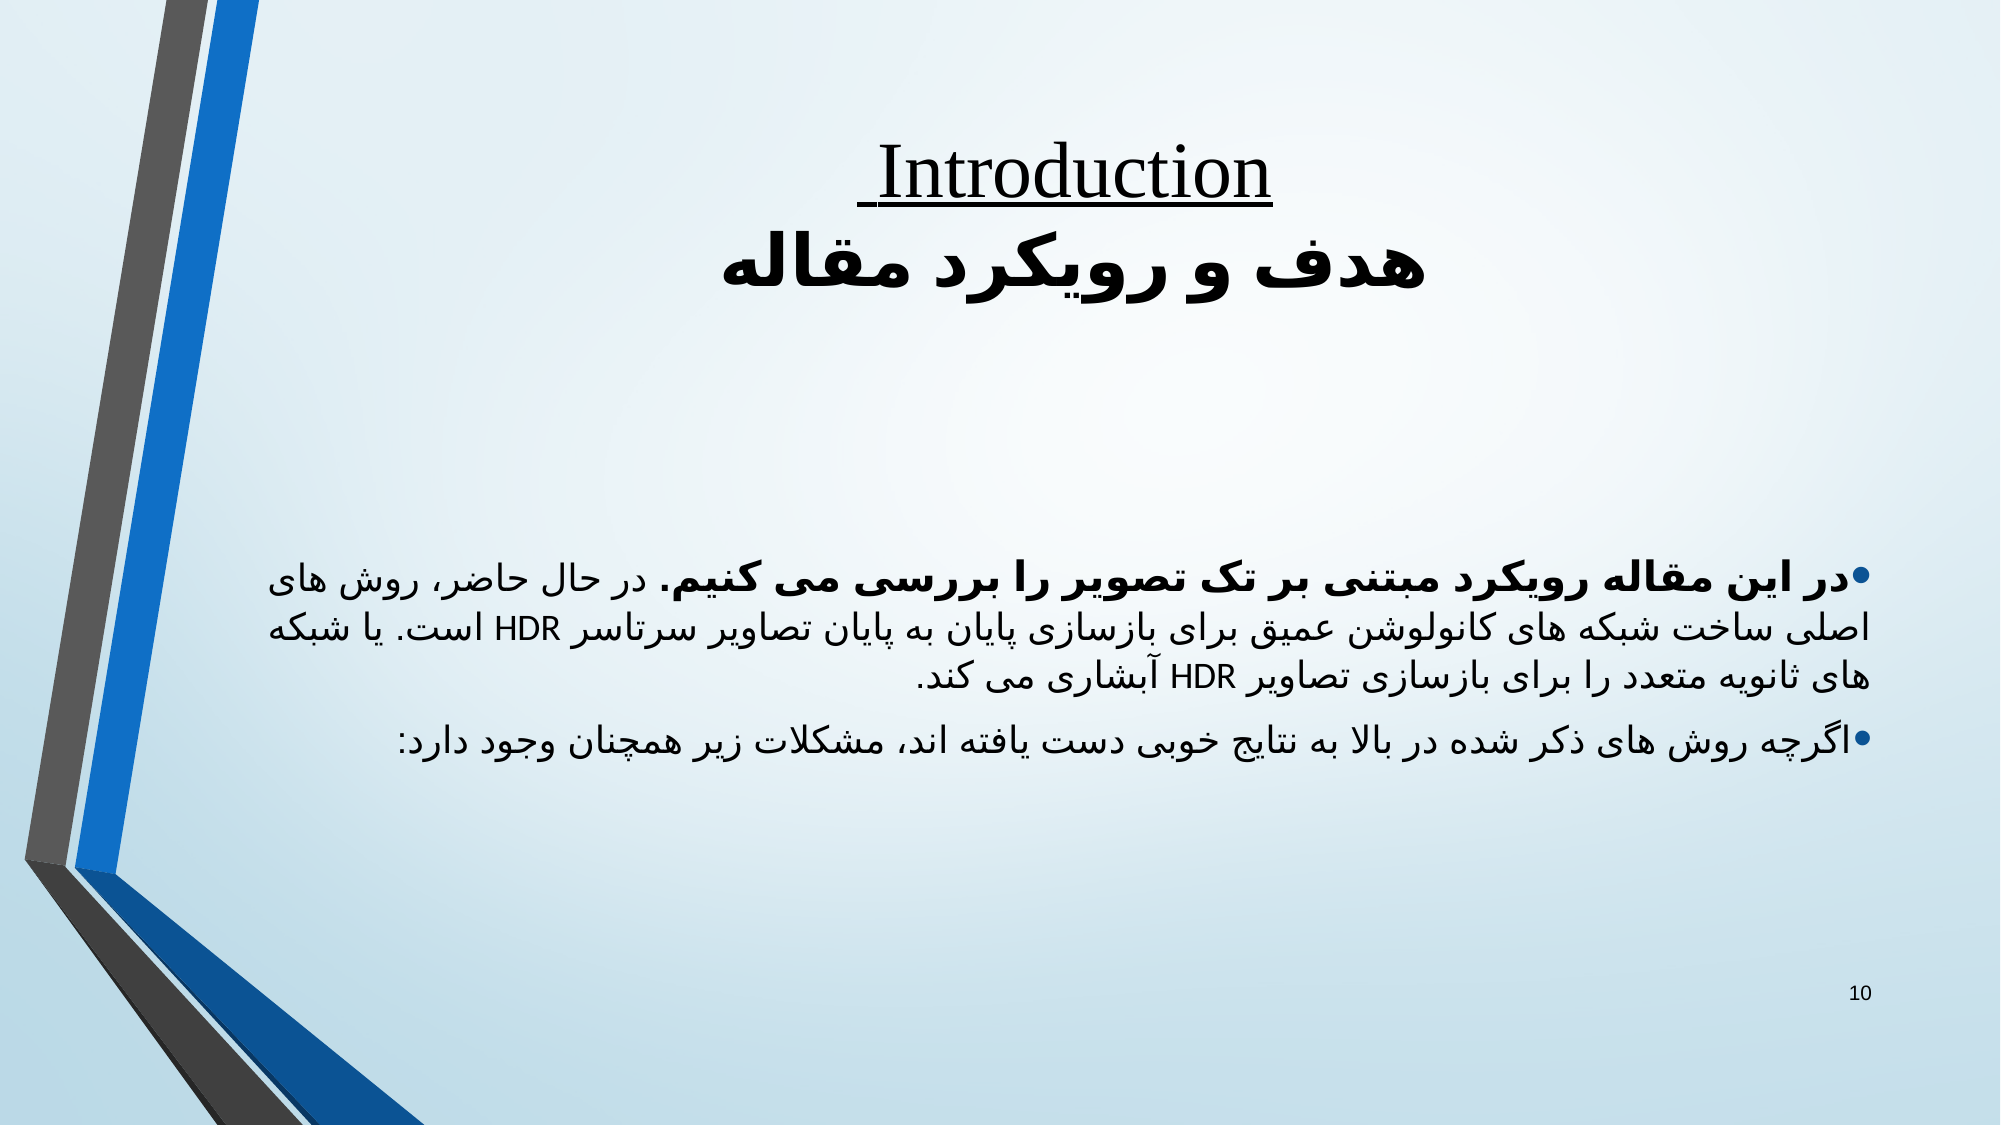

# Introduction هدف و رویکرد مقاله
در این مقاله رویکرد مبتنی بر تک تصویر را بررسی می کنیم. در حال حاضر، روش های اصلی ساخت شبکه های کانولوشن عمیق برای بازسازی پایان به پایان تصاویر سرتاسر HDR است. یا شبکه های ثانویه متعدد را برای بازسازی تصاویر HDR آبشاری می کند.
اگرچه روش های ذکر شده در بالا به نتایج خوبی دست یافته اند، مشکلات زیر همچنان وجود دارد:

10